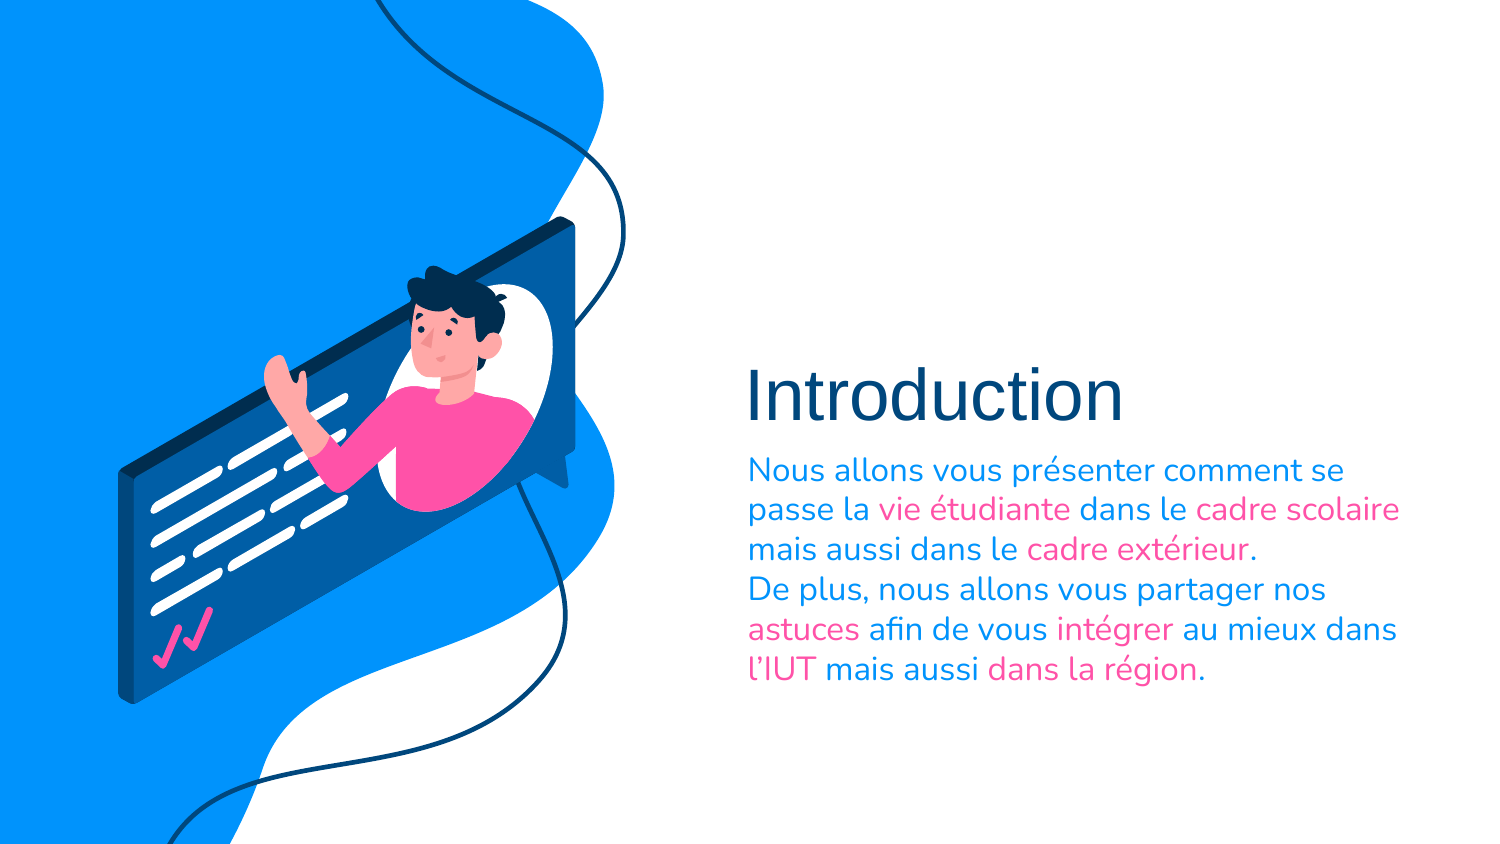

# Introduction
Nous allons vous présenter comment se passe la vie étudiante dans le cadre scolaire mais aussi dans le cadre extérieur.
De plus, nous allons vous partager nos astuces afin de vous intégrer au mieux dans l’IUT mais aussi dans la région.